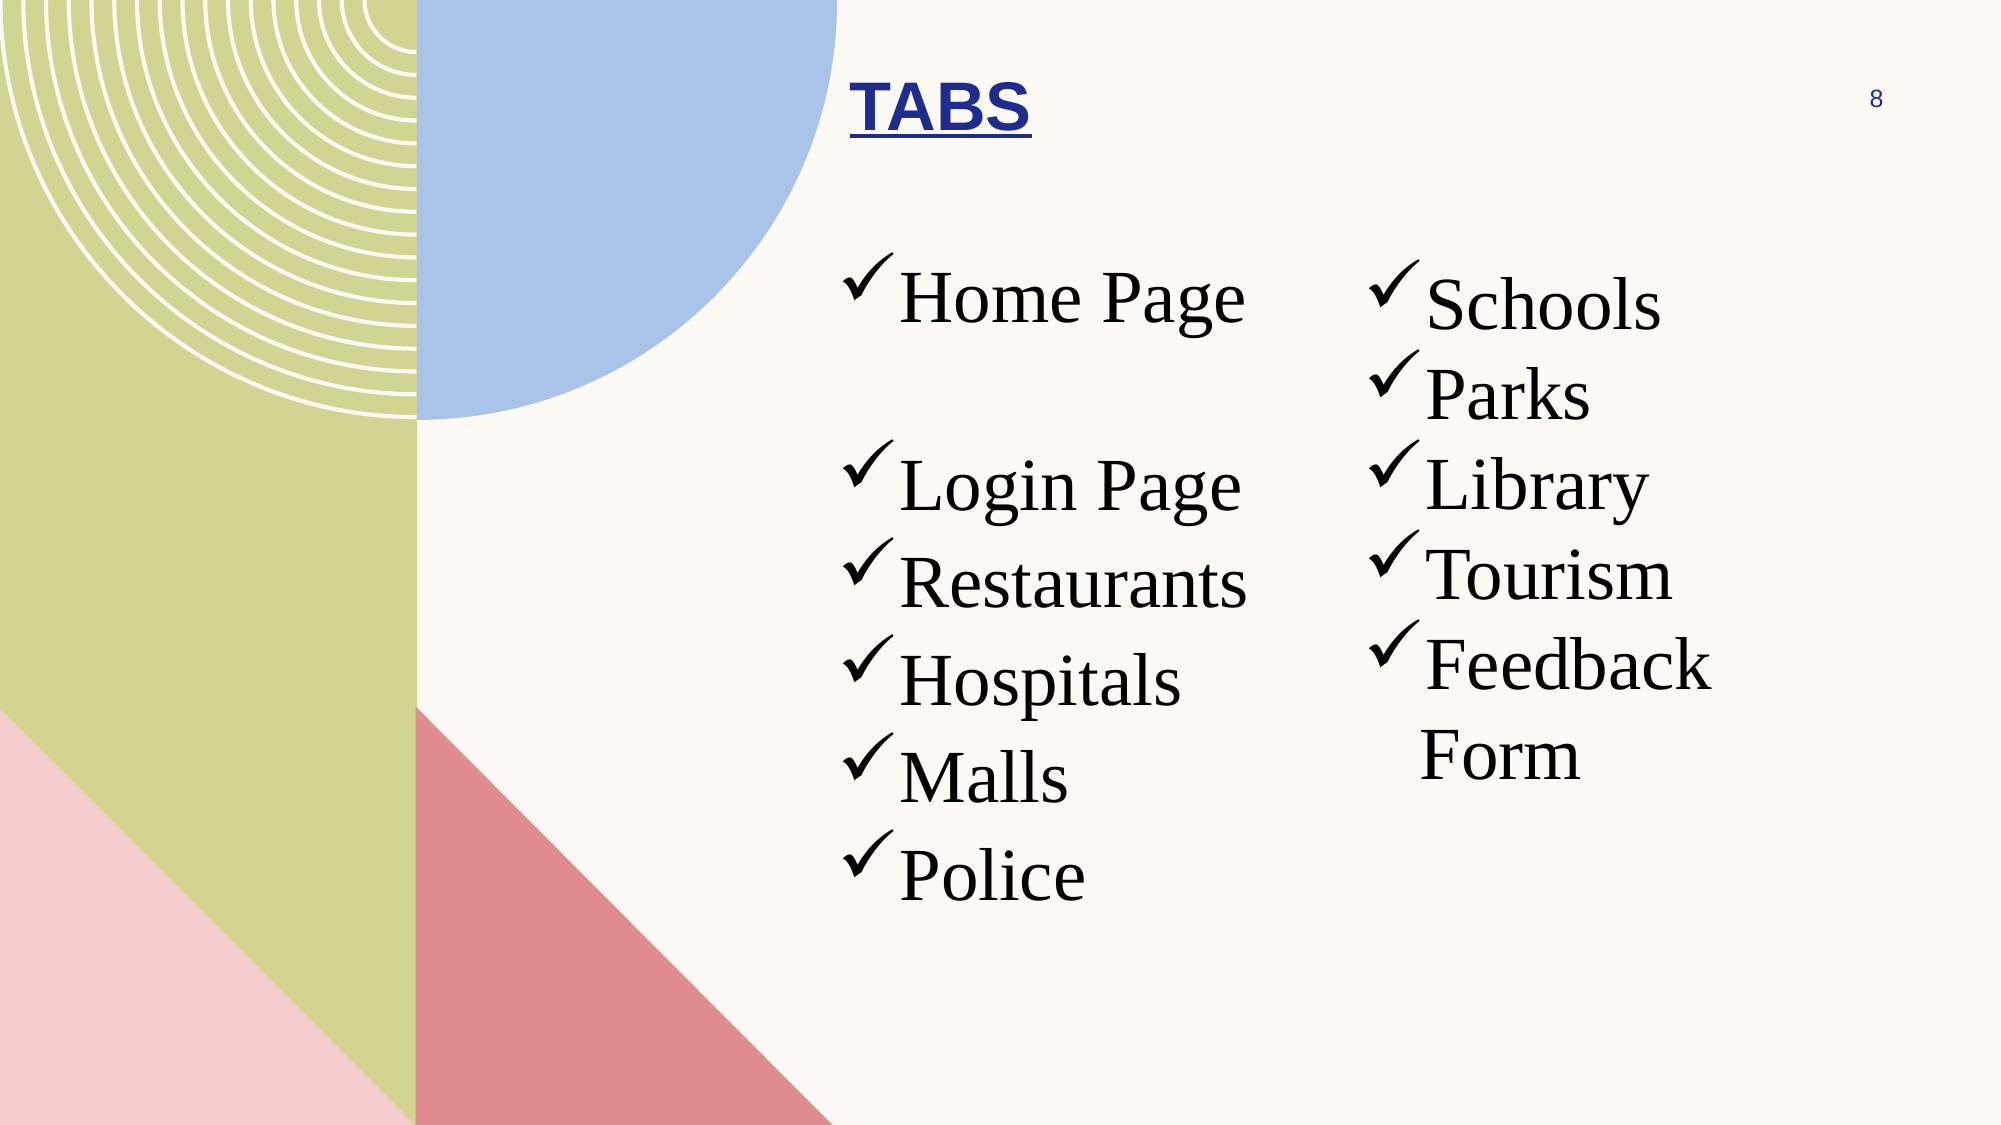

# Tabs
8
Home Page
Login Page
Restaurants
Hospitals
Malls
Police

Schools
Parks
Library
Tourism
Feedback Form